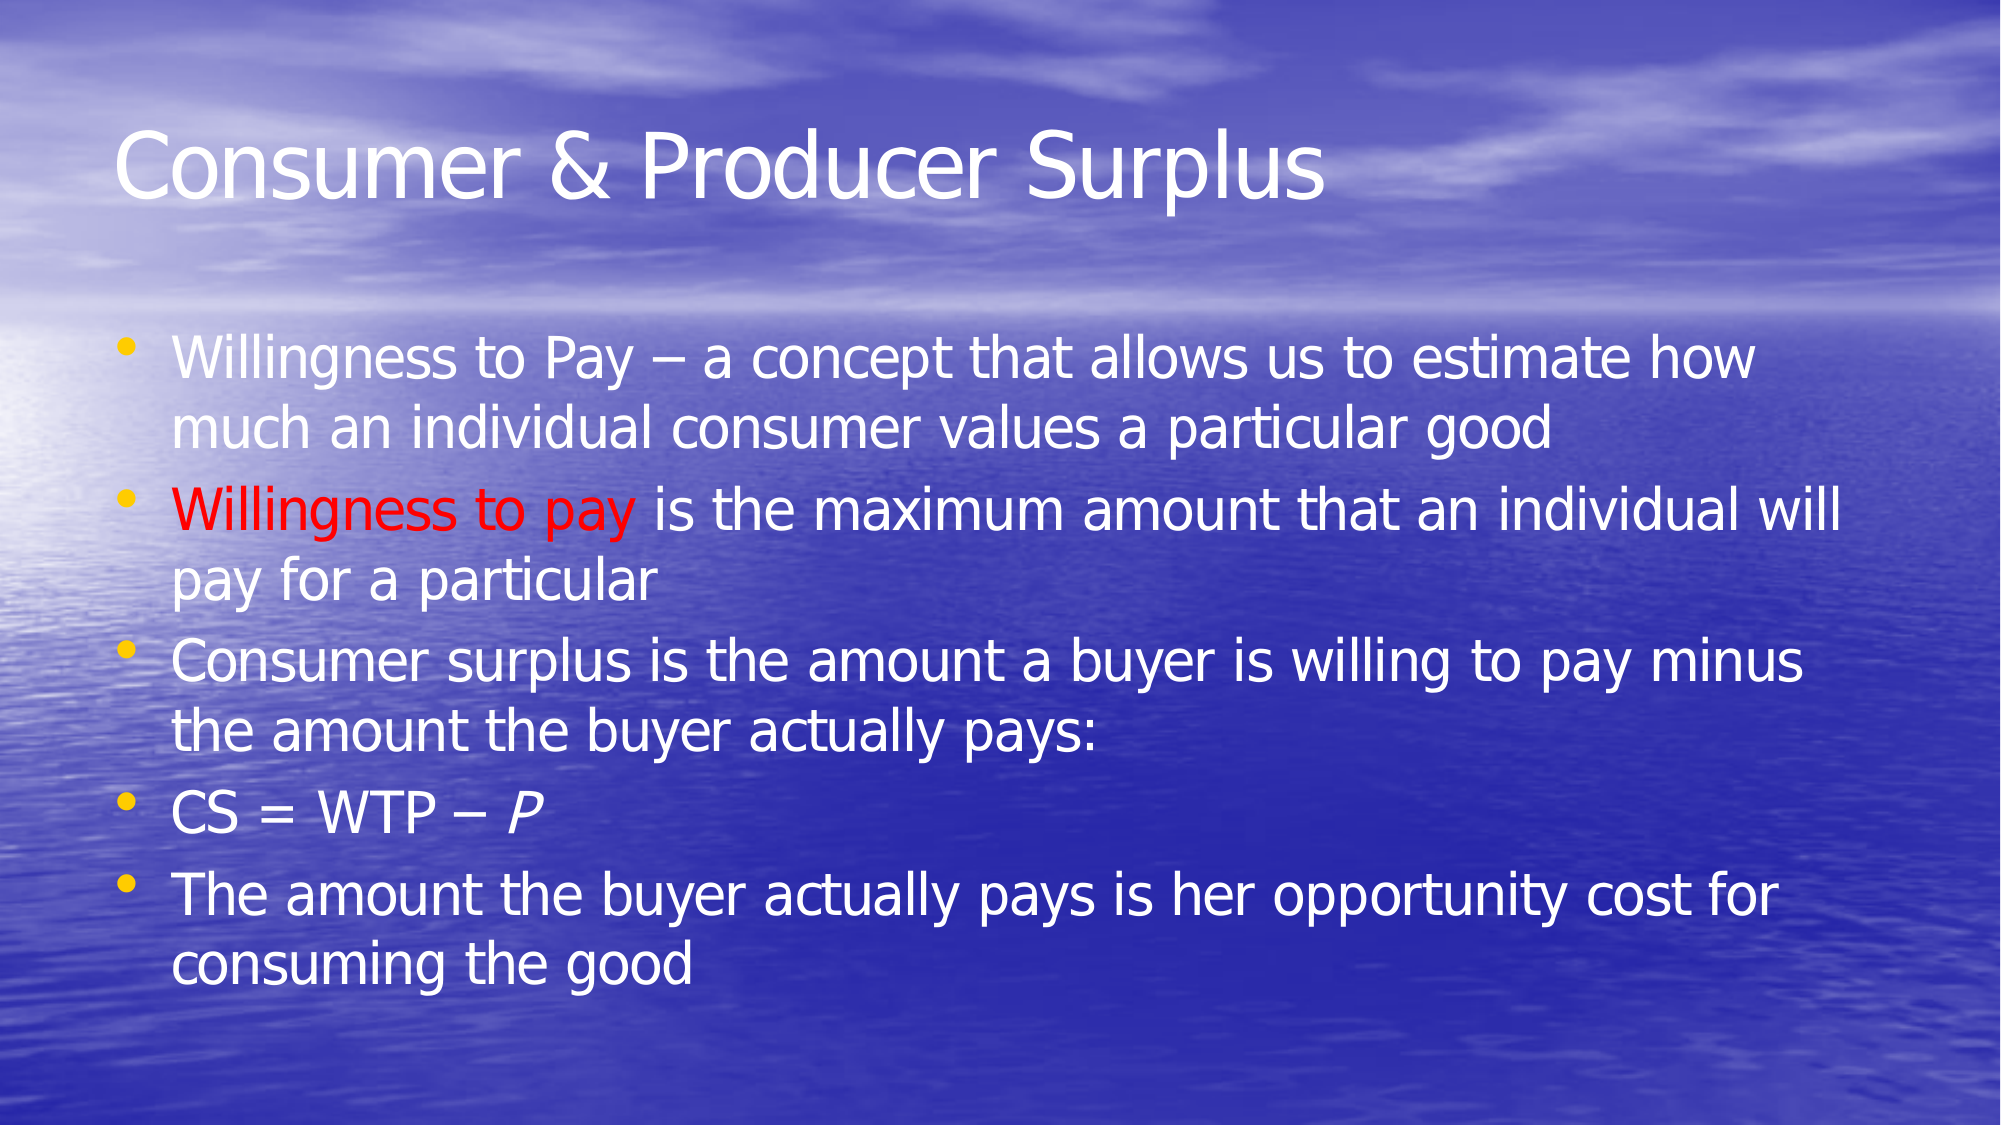

# Consumer & Producer Surplus
Willingness to Pay – a concept that allows us to estimate how much an individual consumer values a particular good
Willingness to pay is the maximum amount that an individual will pay for a particular
Consumer surplus is the amount a buyer is willing to pay minus the amount the buyer actually pays:
CS = WTP – P
The amount the buyer actually pays is her opportunity cost for consuming the good